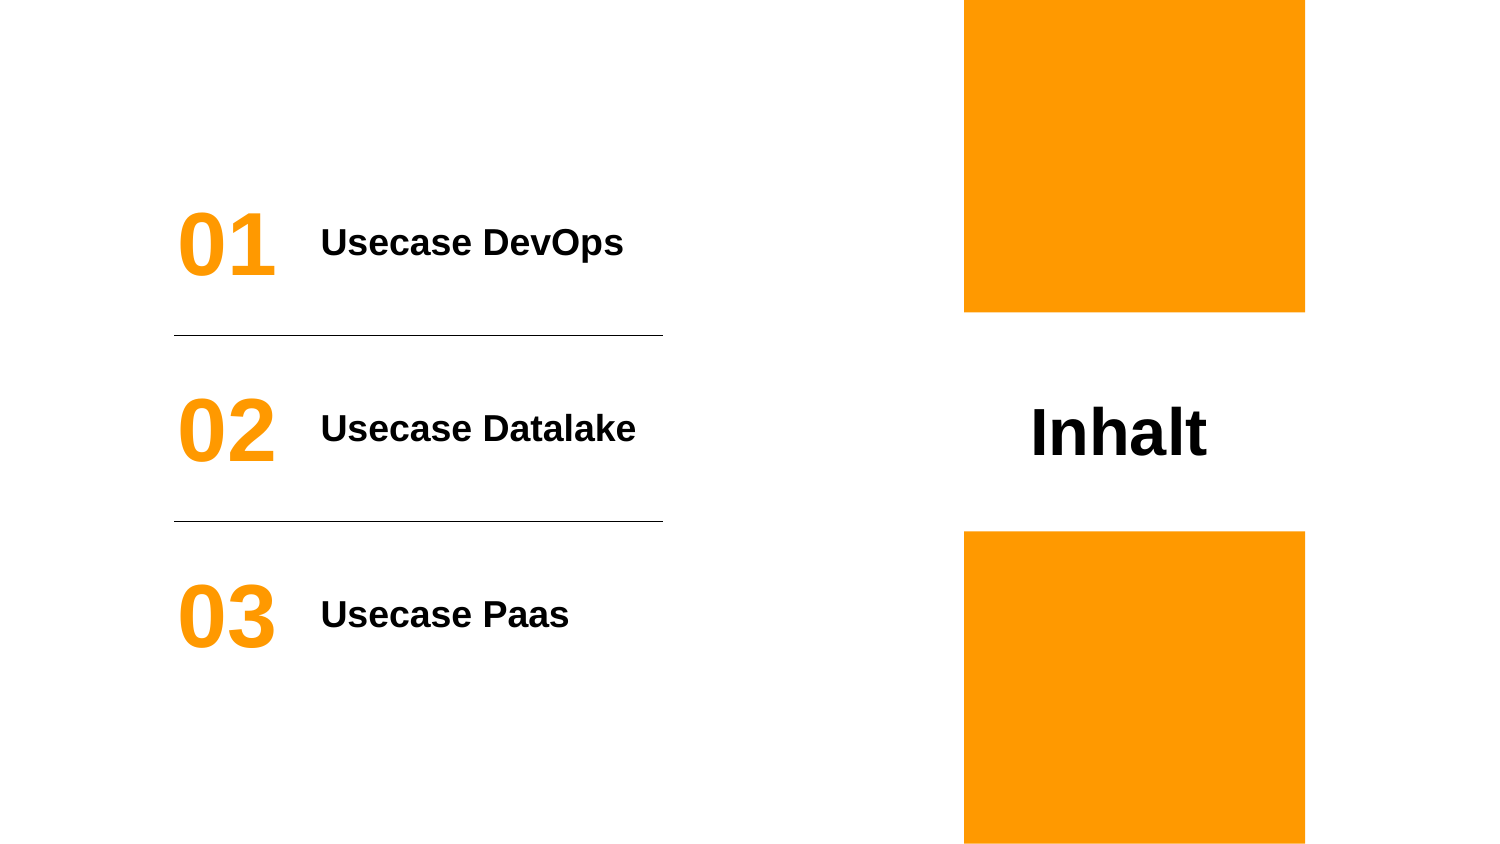

01
Usecase DevOps
02
Usecase Datalake
# Inhalt
Usecase Paas
03